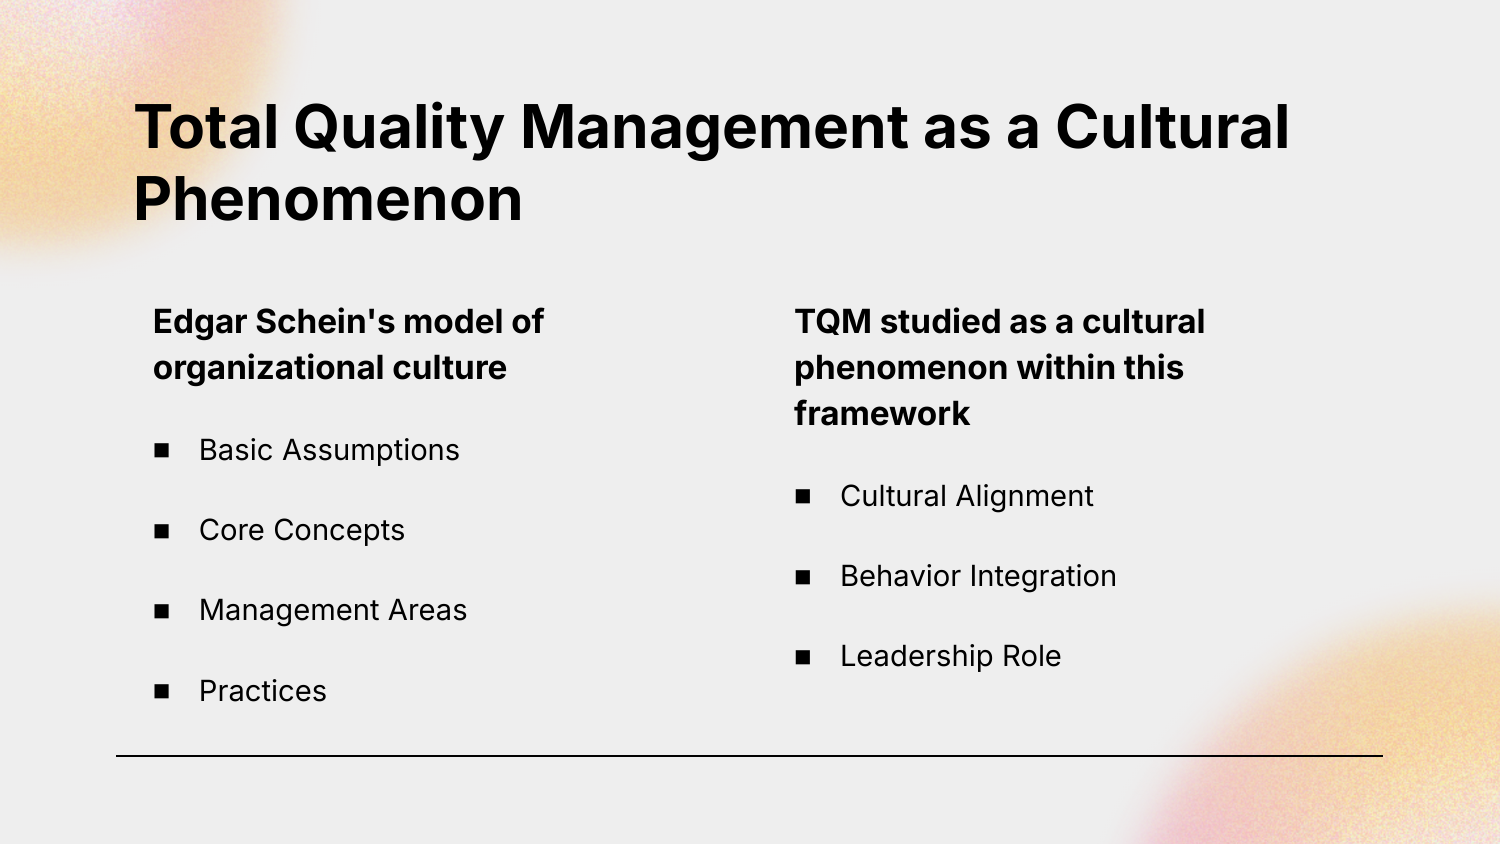

# Total Quality Management as a Cultural Phenomenon

Edgar Schein's model of organizational culture
Basic Assumptions
Core Concepts
Management Areas

Practices
TQM studied as a cultural phenomenon within this framework
Cultural Alignment
Behavior Integration
Leadership Role